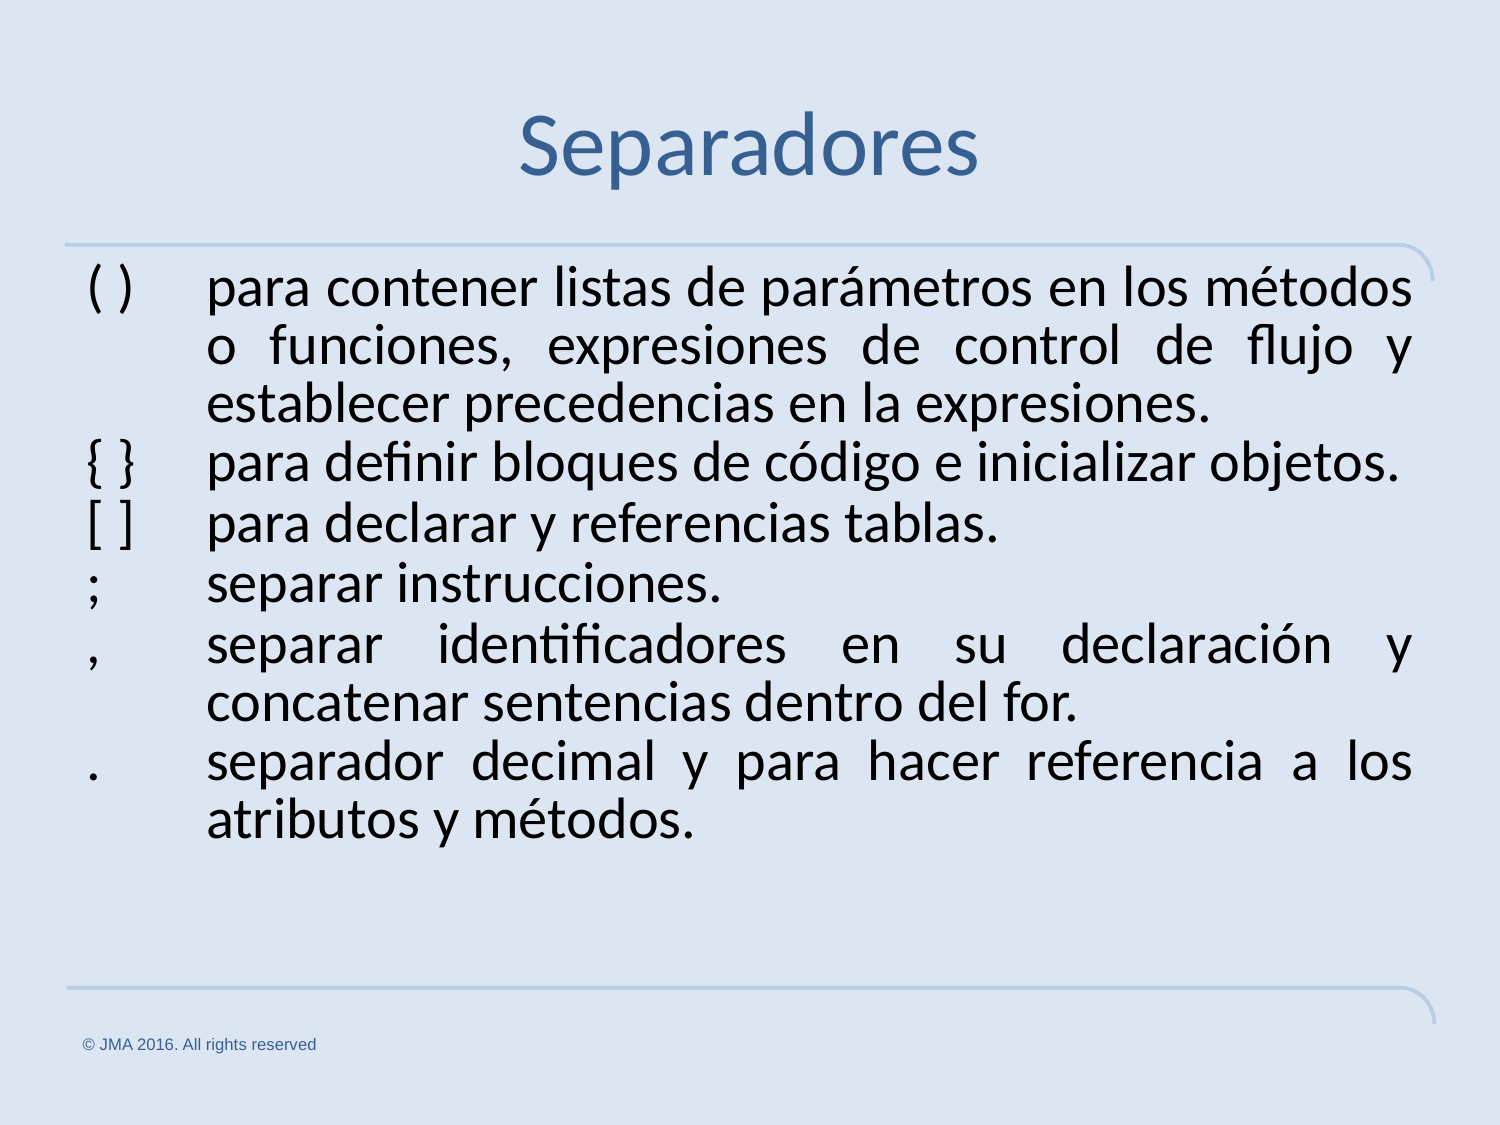

# Separadores
| ( ) | para contener listas de parámetros en los métodos o funciones, expresiones de control de flujo y establecer precedencias en la expresiones. |
| --- | --- |
| { } | para definir bloques de código e inicializar objetos. |
| [ ] | para declarar y referencias tablas. |
| ; | separar instrucciones. |
| , | separar identificadores en su declaración y concatenar sentencias dentro del for. |
| . | separador decimal y para hacer referencia a los atributos y métodos. |